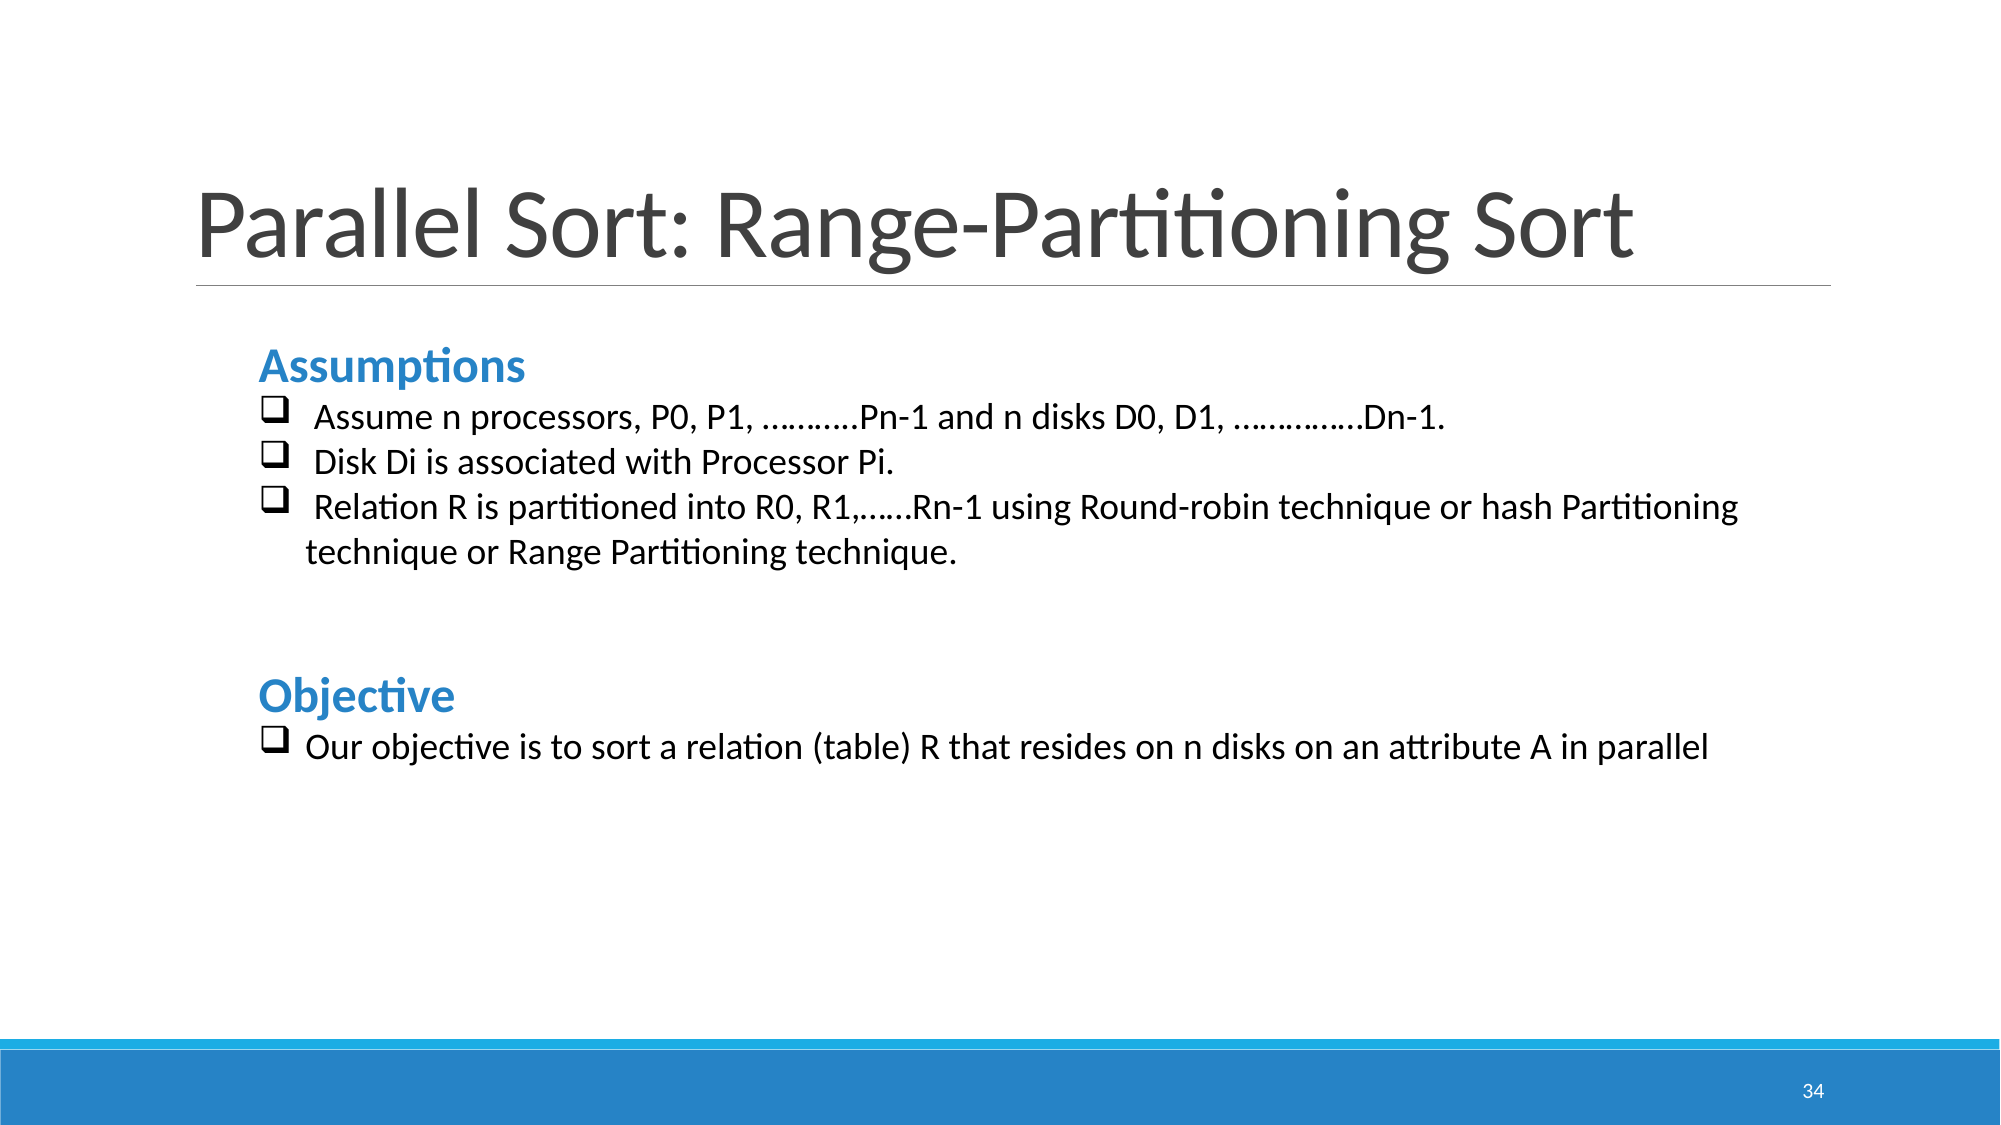

# Parallel Sort: Range-Partitioning Sort
Assumptions
 Assume n processors, P0, P1, ………..Pn-1 and n disks D0, D1, ……………Dn-1.
 Disk Di is associated with Processor Pi.
 Relation R is partitioned into R0, R1,……Rn-1 using Round-robin technique or hash Partitioning technique or Range Partitioning technique.

Objective
Our objective is to sort a relation (table) R that resides on n disks on an attribute A in parallel

34